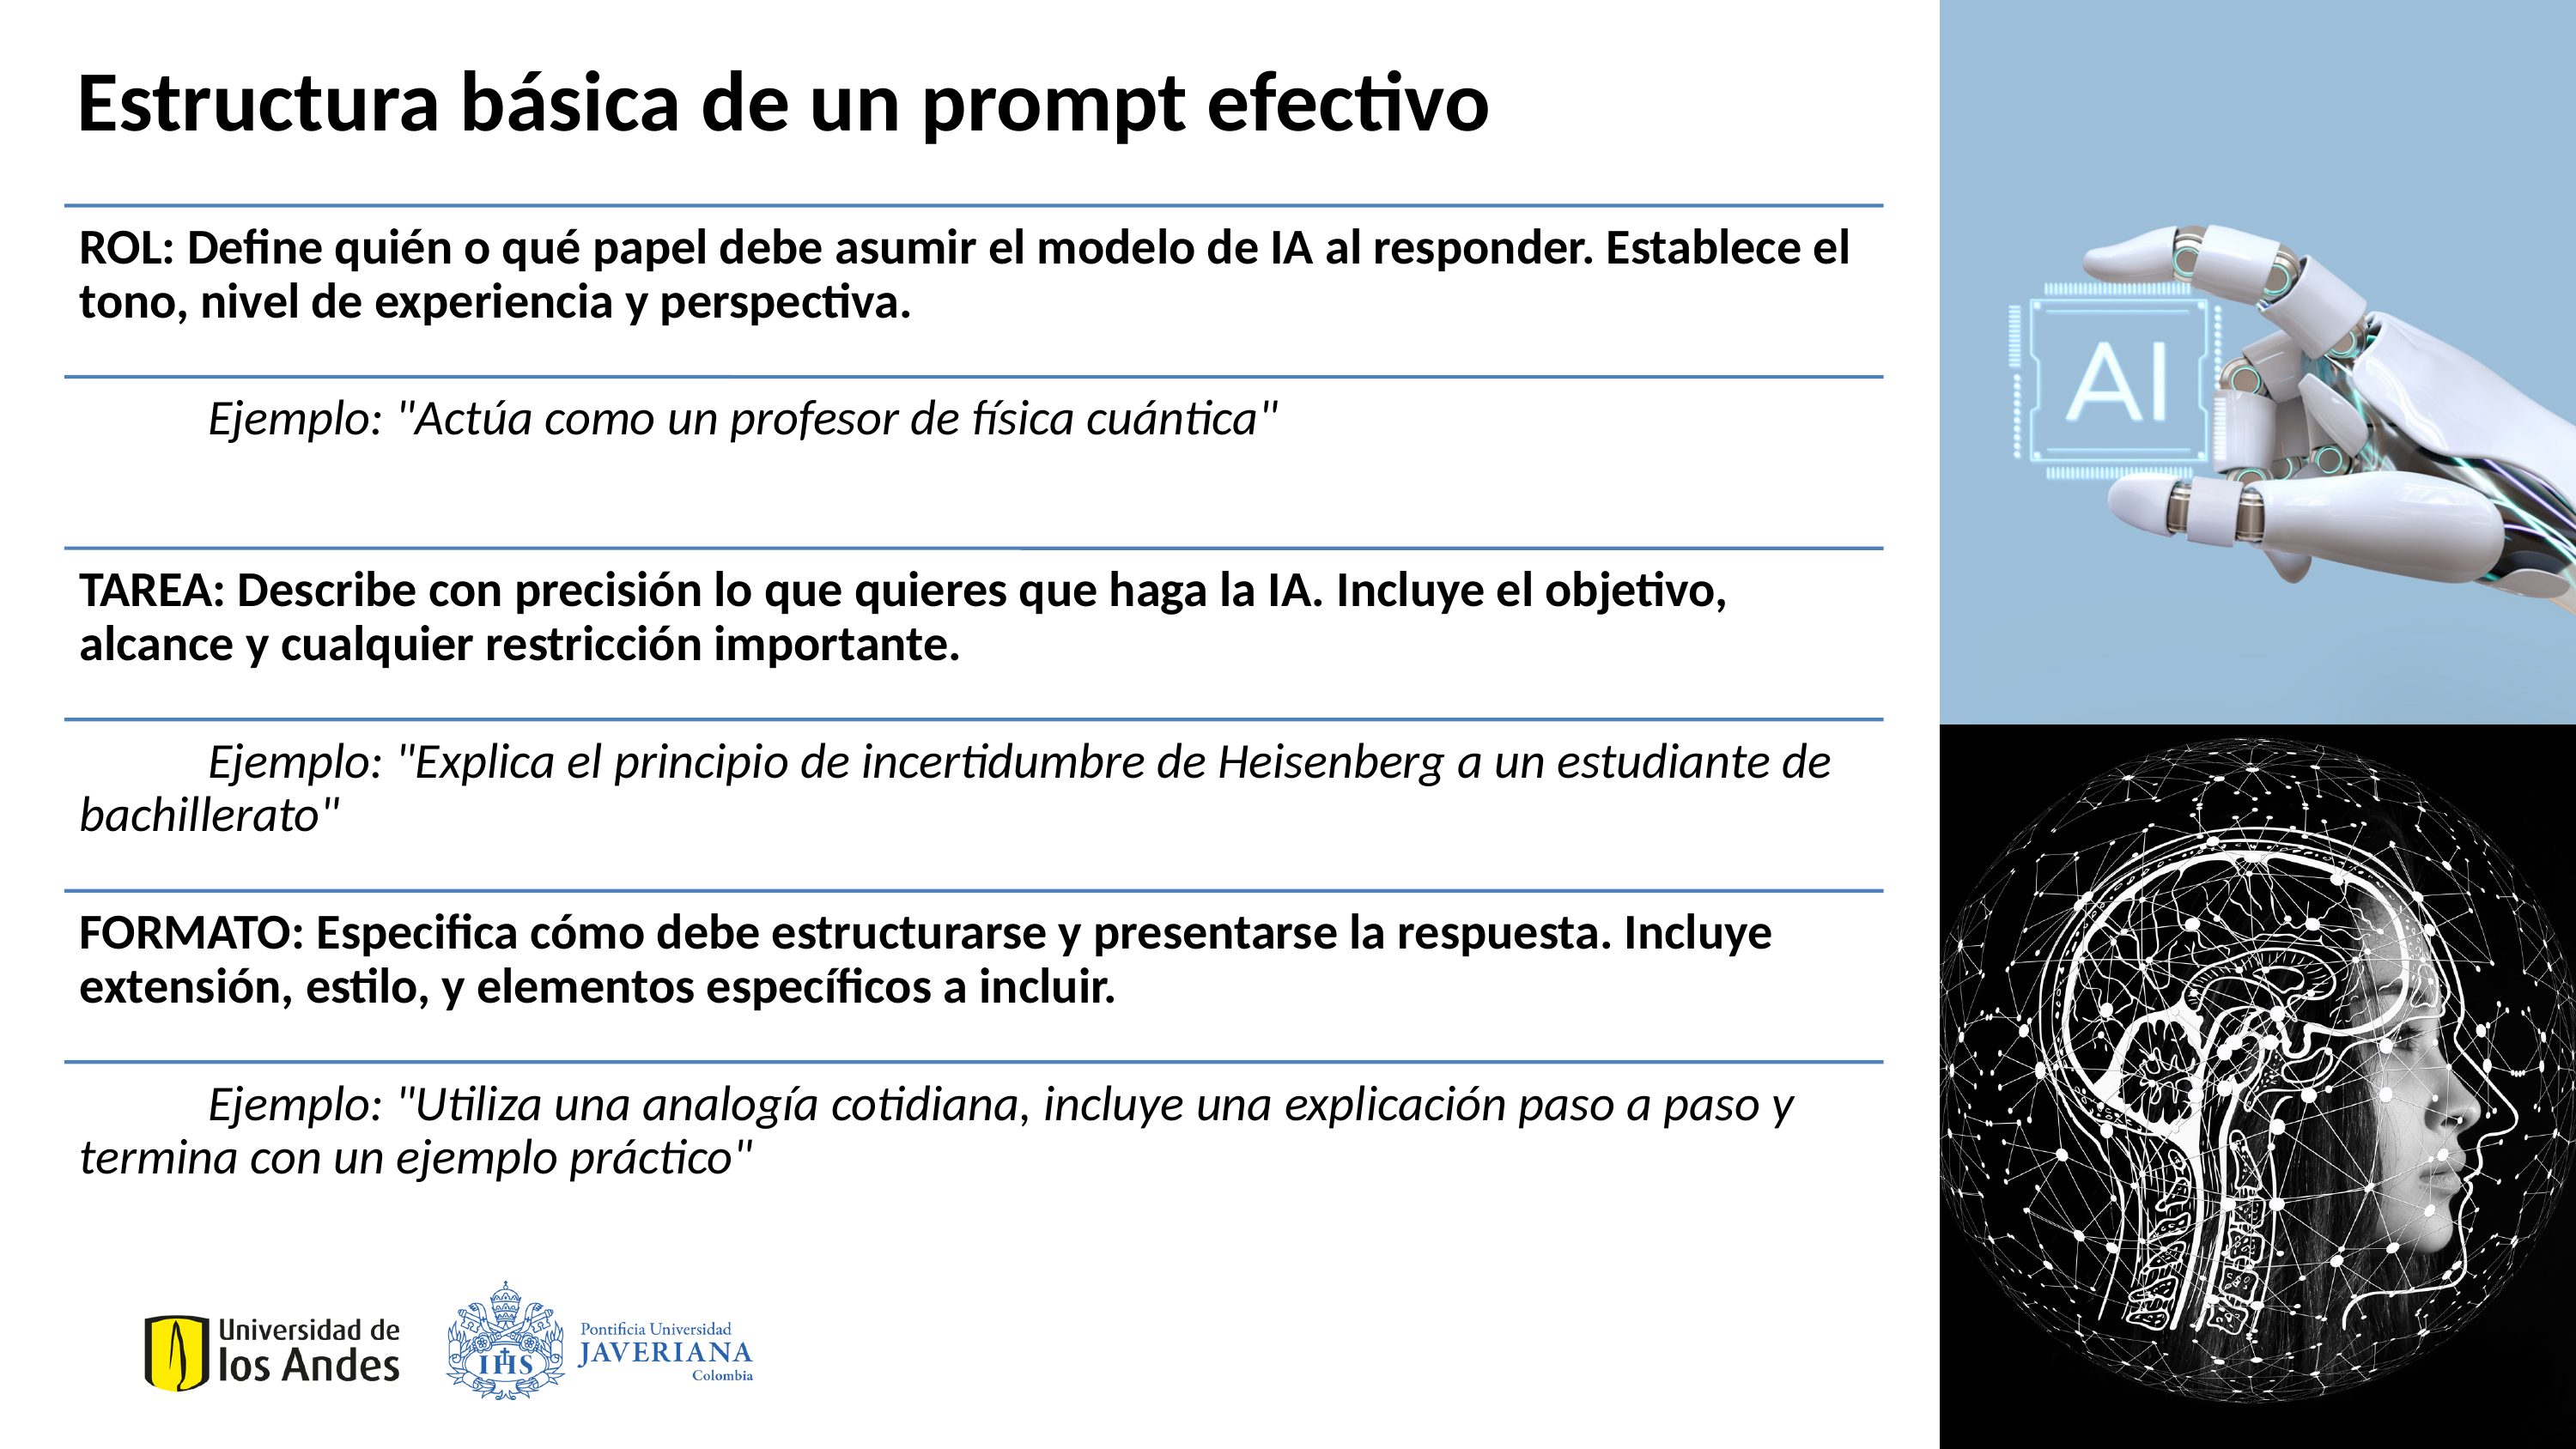

Estructura básica de un prompt efectivo
ROL: Define quién o qué papel debe asumir el modelo de IA al responder. Establece el tono, nivel de experiencia y perspectiva.
	Ejemplo: "Actúa como un profesor de física cuántica"
TAREA: Describe con precisión lo que quieres que haga la IA. Incluye el objetivo, alcance y cualquier restricción importante.
	Ejemplo: "Explica el principio de incertidumbre de Heisenberg a un estudiante de bachillerato"
FORMATO: Especifica cómo debe estructurarse y presentarse la respuesta. Incluye extensión, estilo, y elementos específicos a incluir.
	Ejemplo: "Utiliza una analogía cotidiana, incluye una explicación paso a paso y termina con un ejemplo práctico"